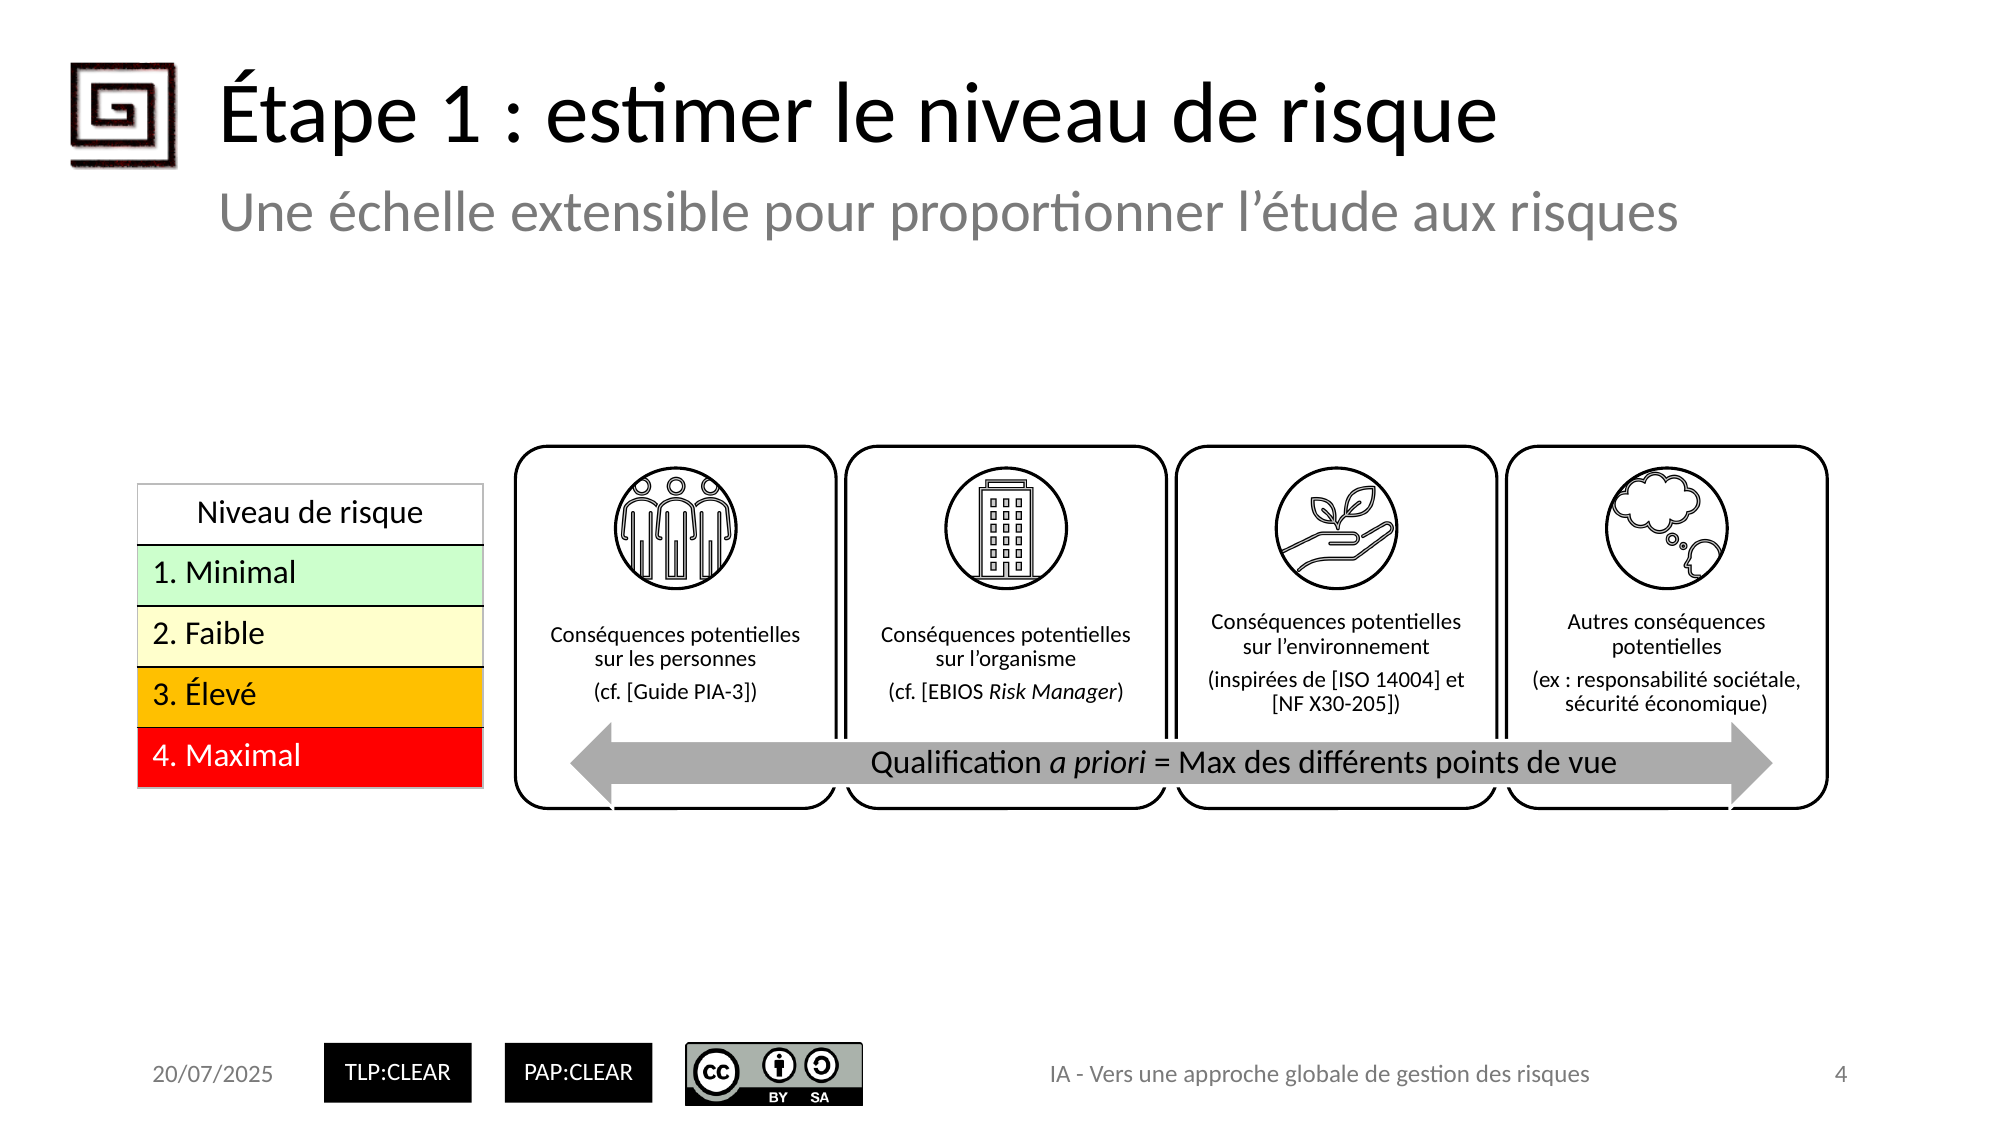

# Étape 1 : estimer le niveau de risque
Une échelle extensible pour proportionner l’étude aux risques
Conséquences potentielles sur les personnes
(cf. [Guide PIA-3])
Conséquences potentielles sur l’organisme
(cf. [EBIOS Risk Manager)
Conséquences potentielles sur l’environnement
(inspirées de [ISO 14004] et [NF X30-205])
Autres conséquences potentielles
(ex : responsabilité sociétale, sécurité économique)
| Niveau de risque |
| --- |
| 1. Minimal |
| 2. Faible |
| 3. Élevé |
| 4. Maximal |
Qualification a priori = Max des différents points de vue
20/07/2025
IA - Vers une approche globale de gestion des risques
4